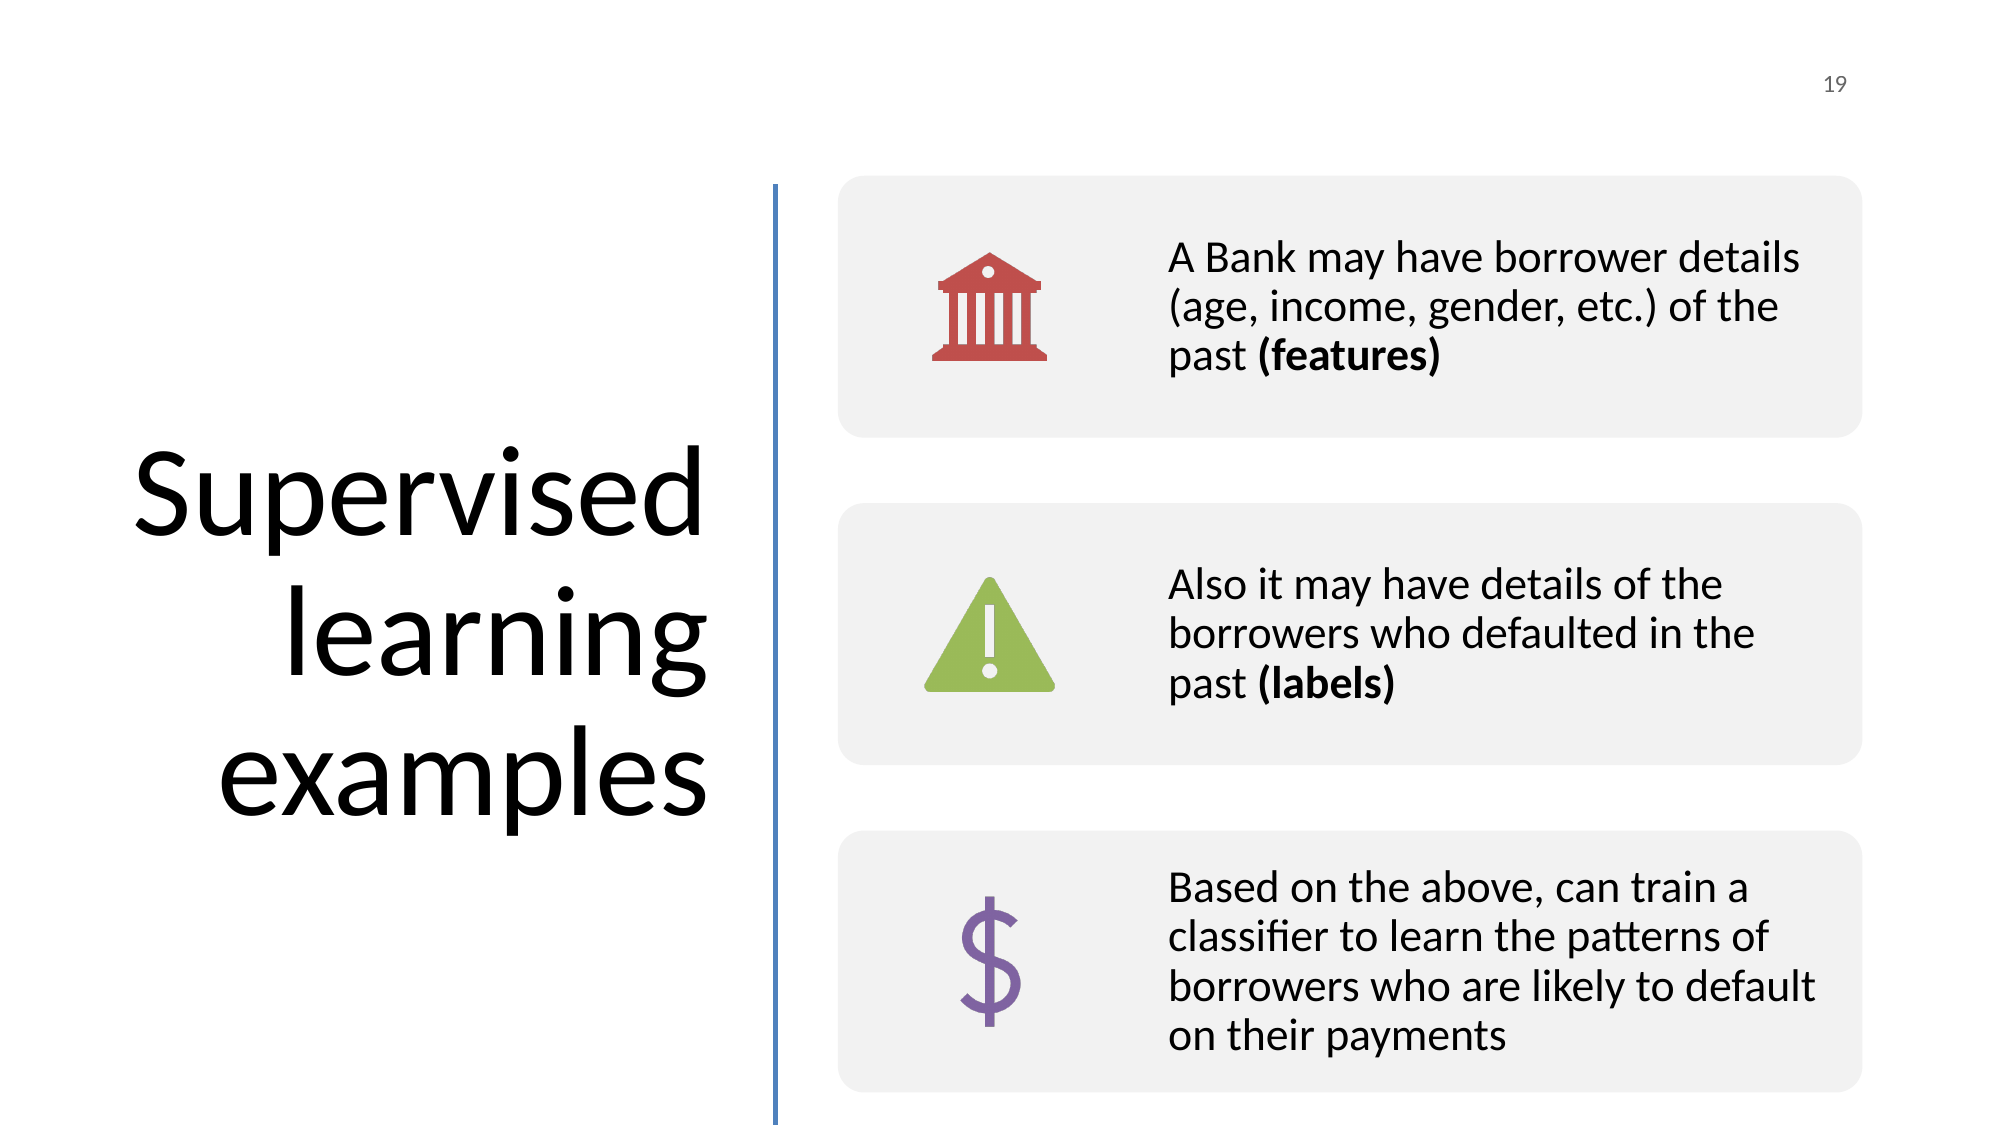

19
# Supervised learning examples
A Bank may have borrower details (age, income, gender, etc.) of the past (features)
Also it may have details of the borrowers who defaulted in the past (labels)
Based on the above, can train a classifier to learn the patterns of borrowers who are likely to default on their payments